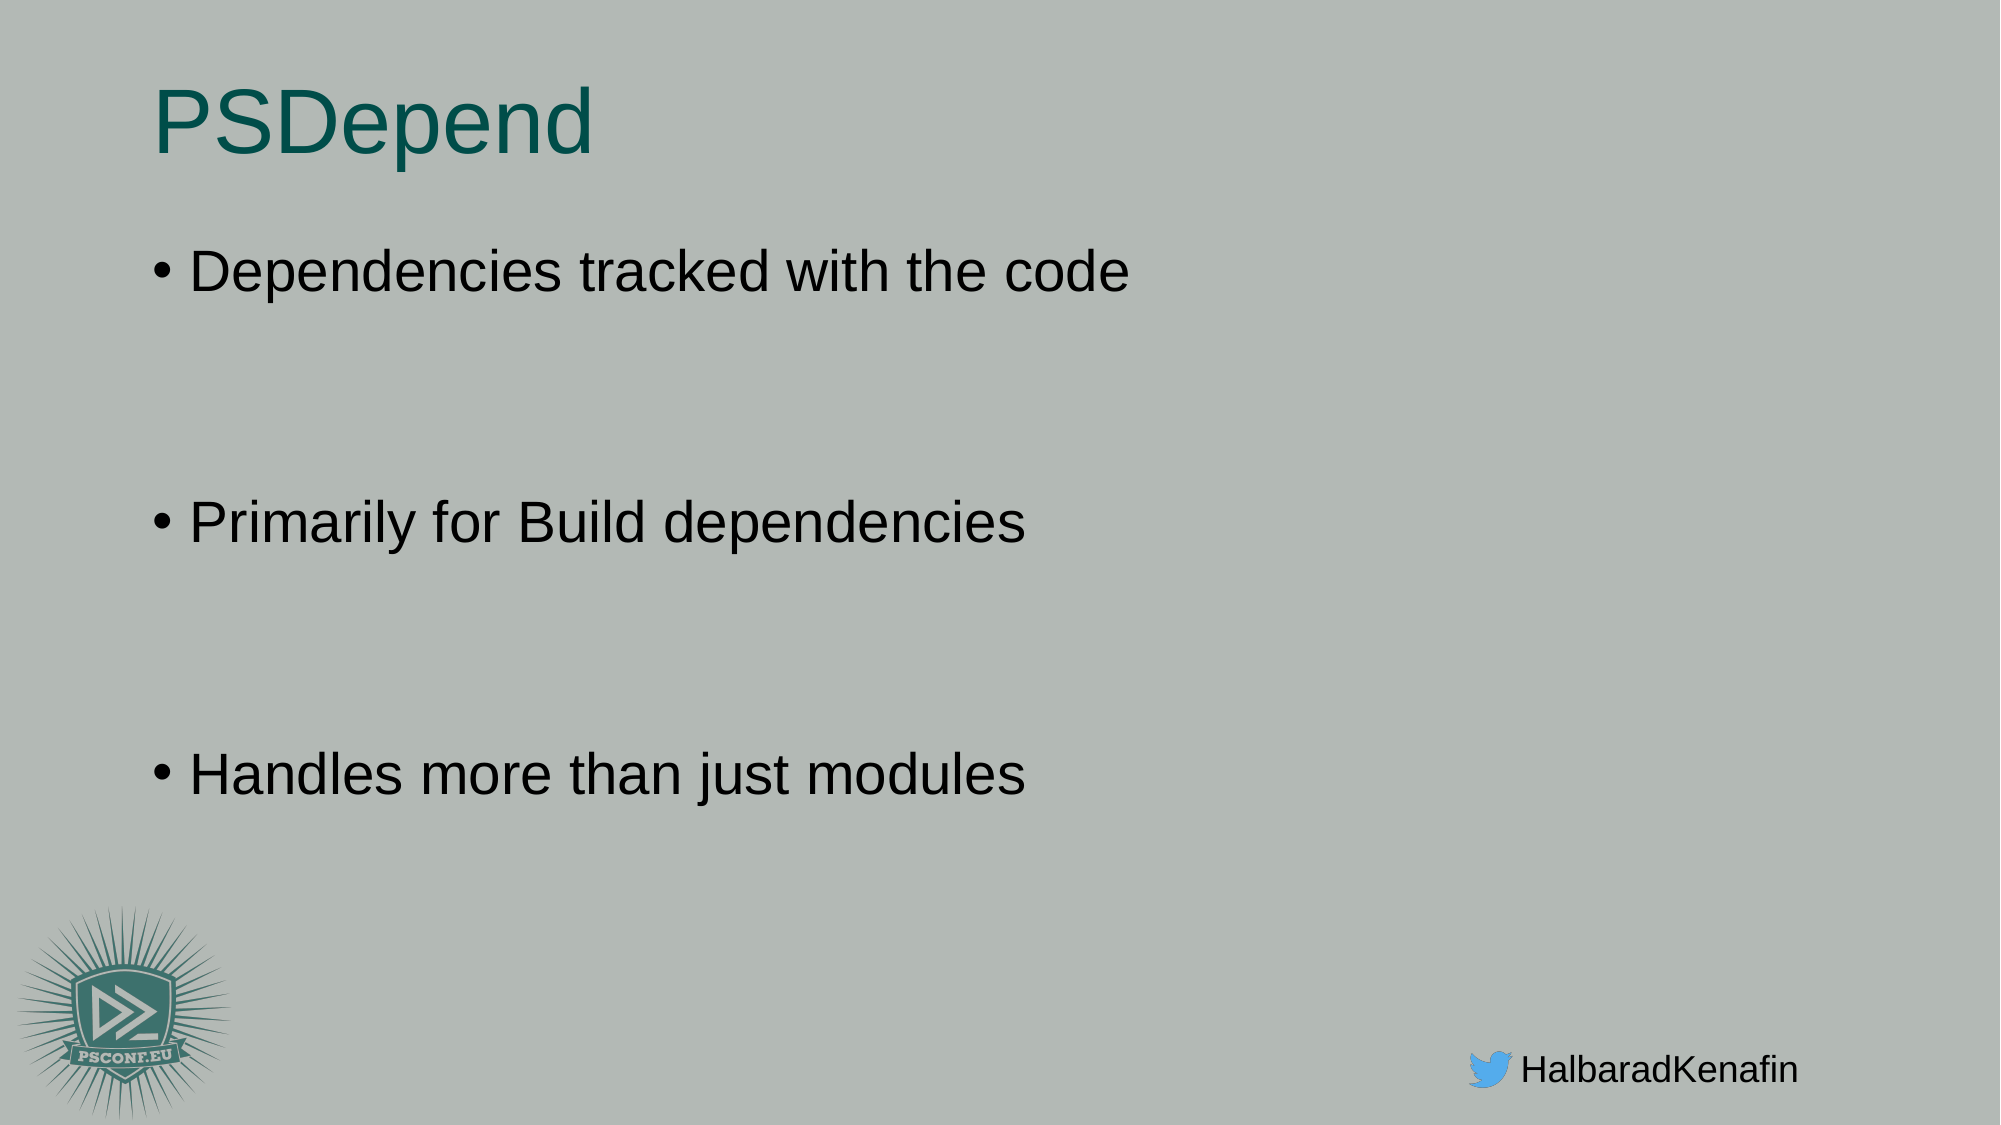

# PSDepend
Dependencies tracked with the code

Primarily for Build dependencies

Handles more than just modules

HalbaradKenafin